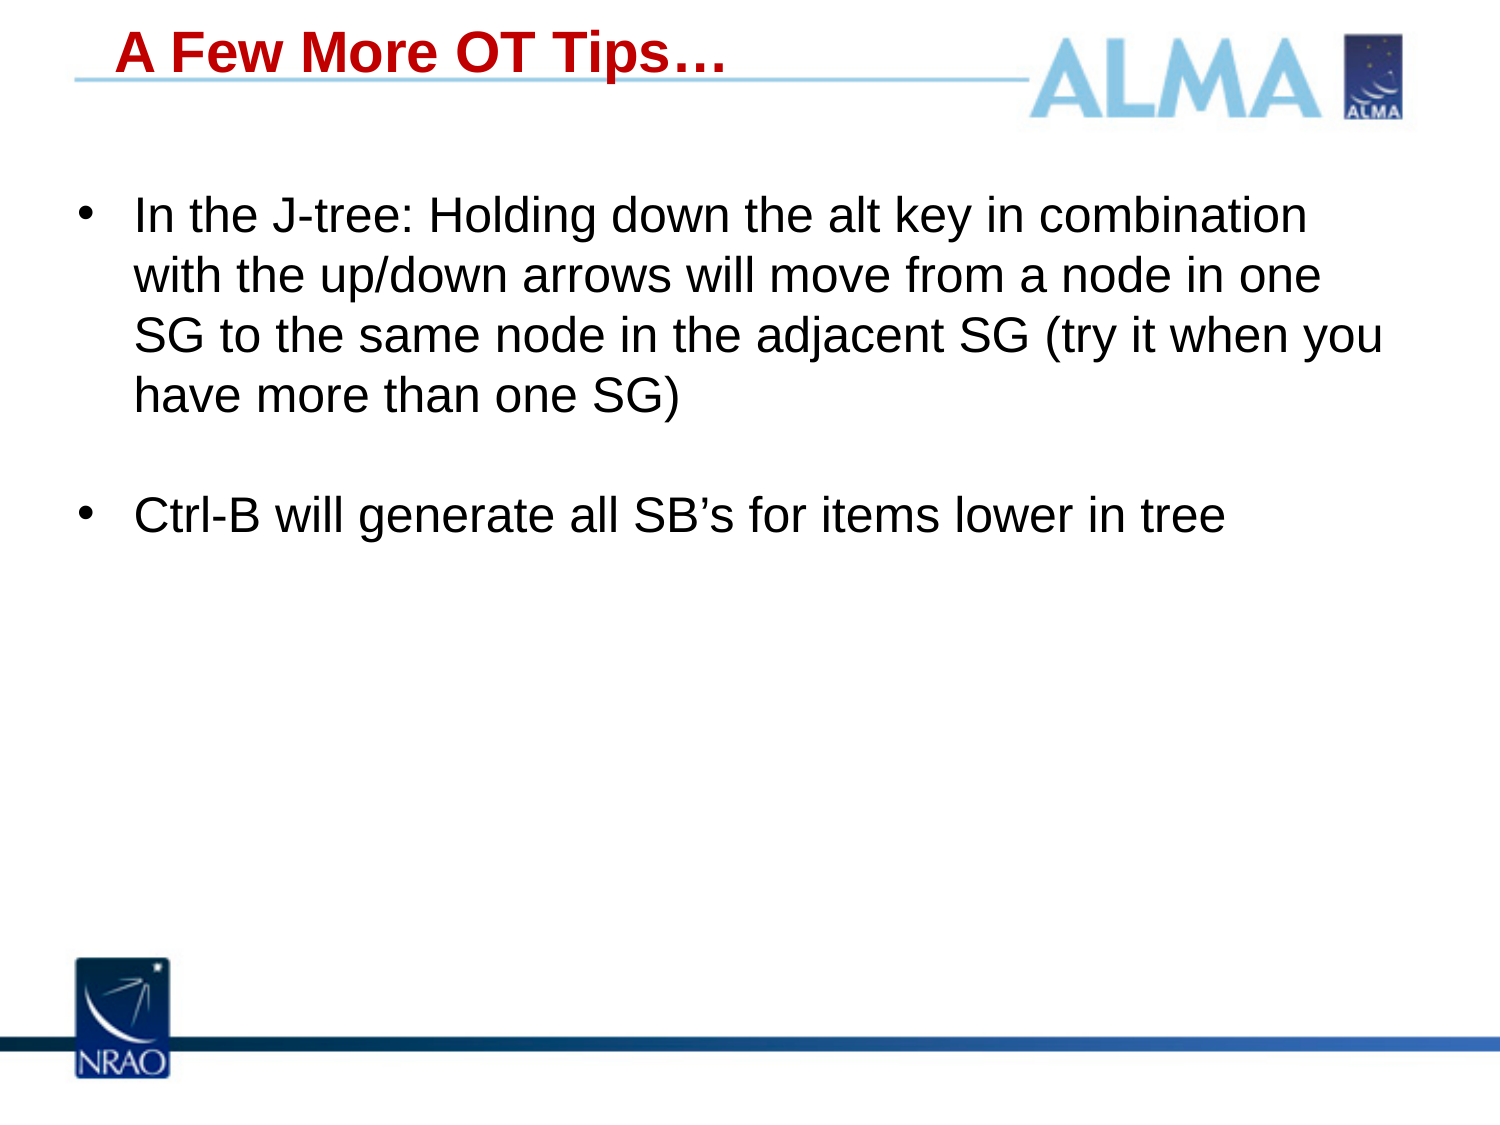

A Few More OT Tips…
In the J-tree: Holding down the alt key in combination with the up/down arrows will move from a node in one SG to the same node in the adjacent SG (try it when you have more than one SG)

Ctrl-B will generate all SB’s for items lower in tree